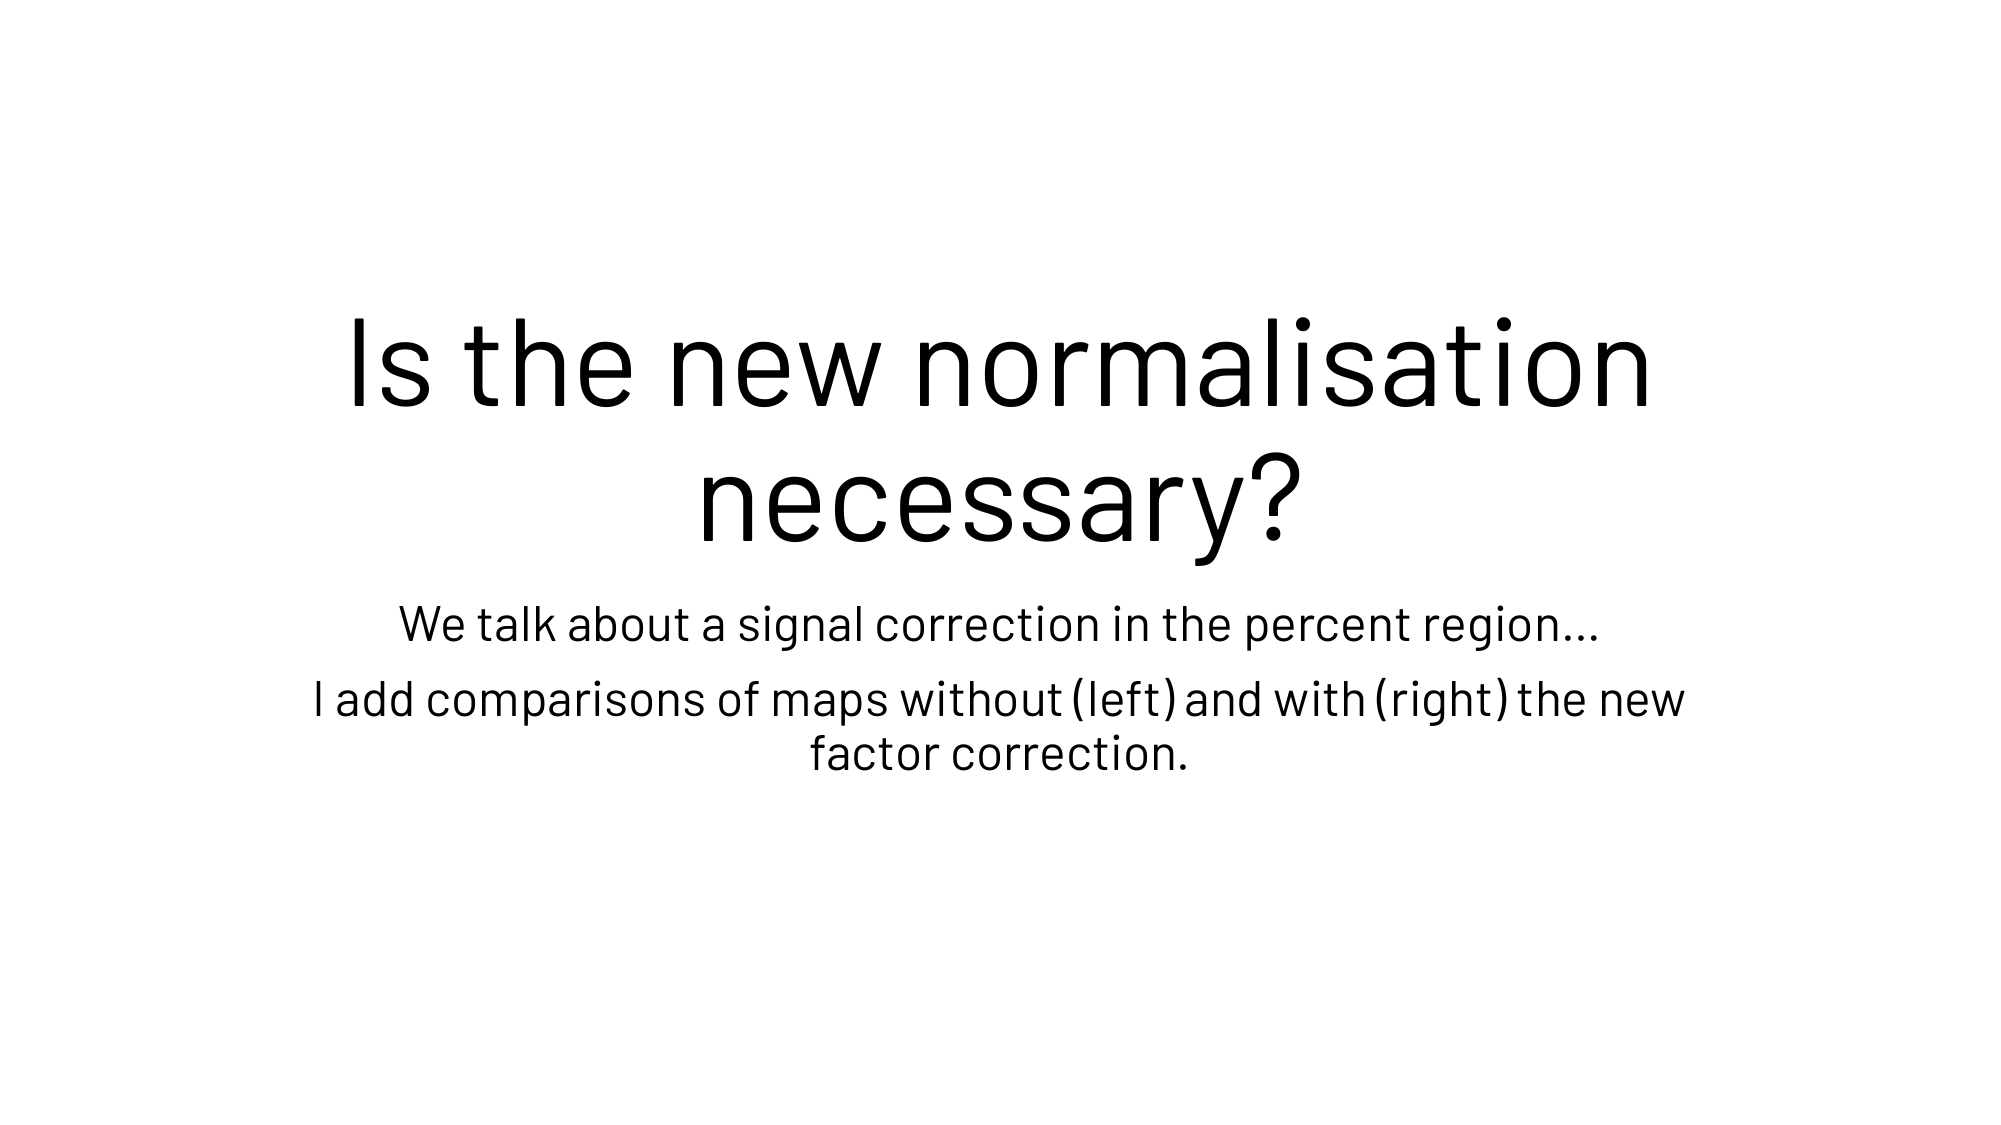

# Is the new normalisation necessary?
We talk about a signal correction in the percent region…
I add comparisons of maps without (left) and with (right) the new factor correction.